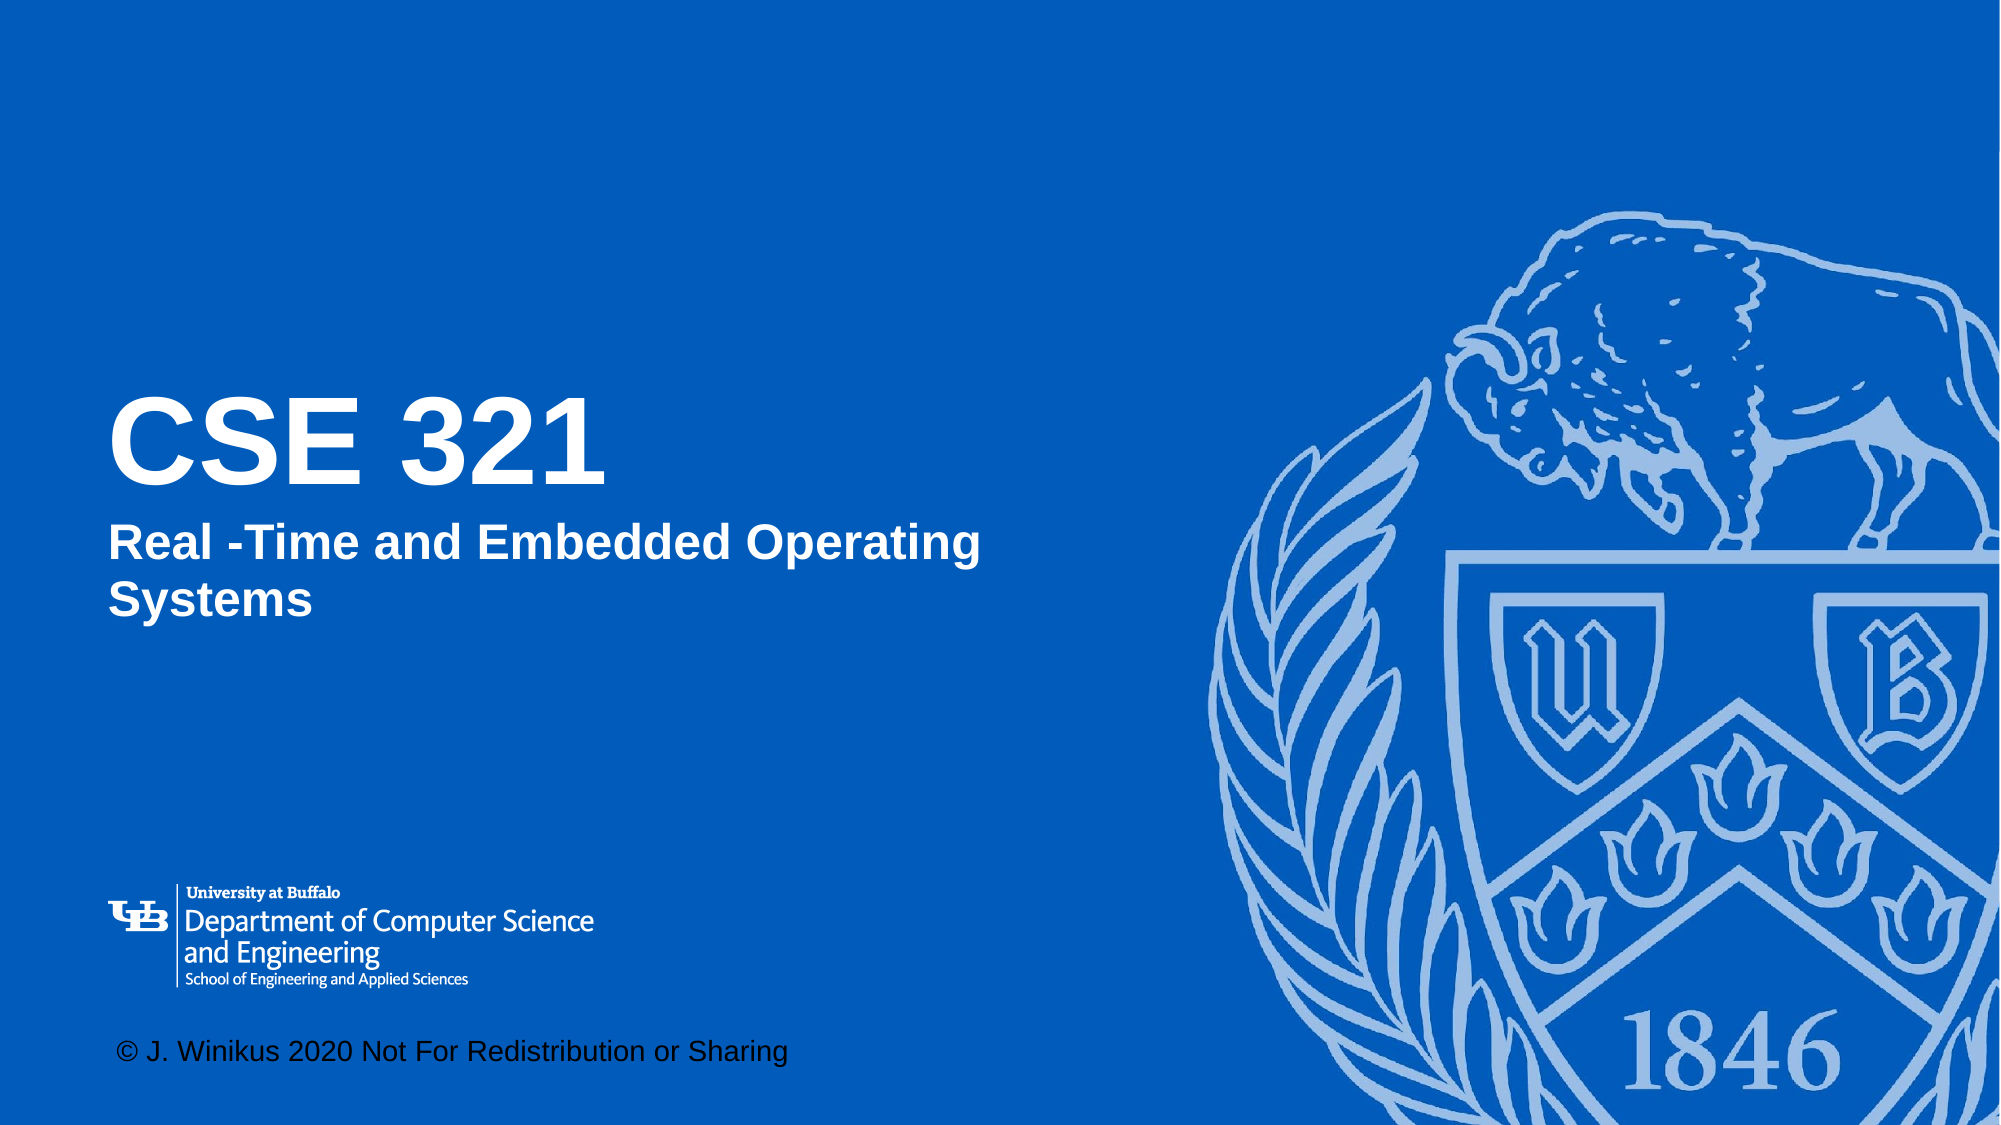

# CSE 321
Real -Time and Embedded Operating Systems